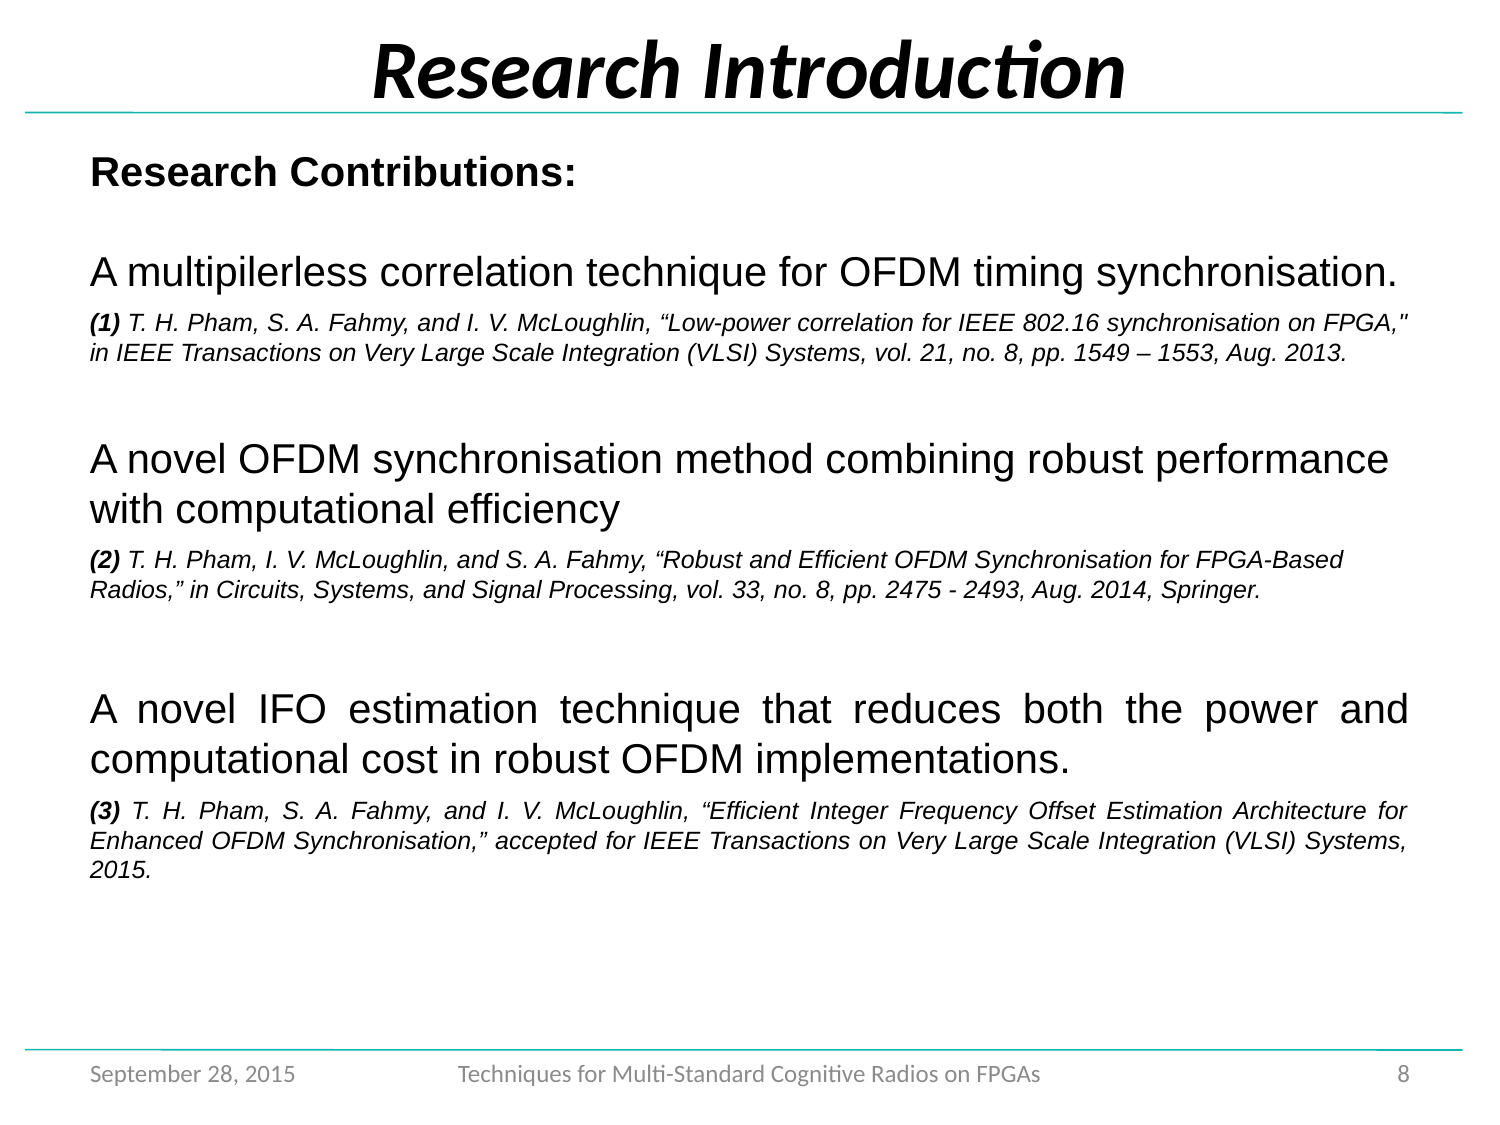

# Research Introduction
Research Contributions:
A multipilerless correlation technique for OFDM timing synchronisation.
(1) T. H. Pham, S. A. Fahmy, and I. V. McLoughlin, “Low-power correlation for IEEE 802.16 synchronisation on FPGA," in IEEE Transactions on Very Large Scale Integration (VLSI) Systems, vol. 21, no. 8, pp. 1549 – 1553, Aug. 2013.
A novel OFDM synchronisation method combining robust performance with computational efficiency
(2) T. H. Pham, I. V. McLoughlin, and S. A. Fahmy, “Robust and Efficient OFDM Synchronisation for FPGA-Based Radios,” in Circuits, Systems, and Signal Processing, vol. 33, no. 8, pp. 2475 - 2493, Aug. 2014, Springer.
A novel IFO estimation technique that reduces both the power and computational cost in robust OFDM implementations.
(3) T. H. Pham, S. A. Fahmy, and I. V. McLoughlin, “Efficient Integer Frequency Offset Estimation Architecture for Enhanced OFDM Synchronisation,” accepted for IEEE Transactions on Very Large Scale Integration (VLSI) Systems, 2015.
September 28, 2015
Techniques for Multi-Standard Cognitive Radios on FPGAs
8